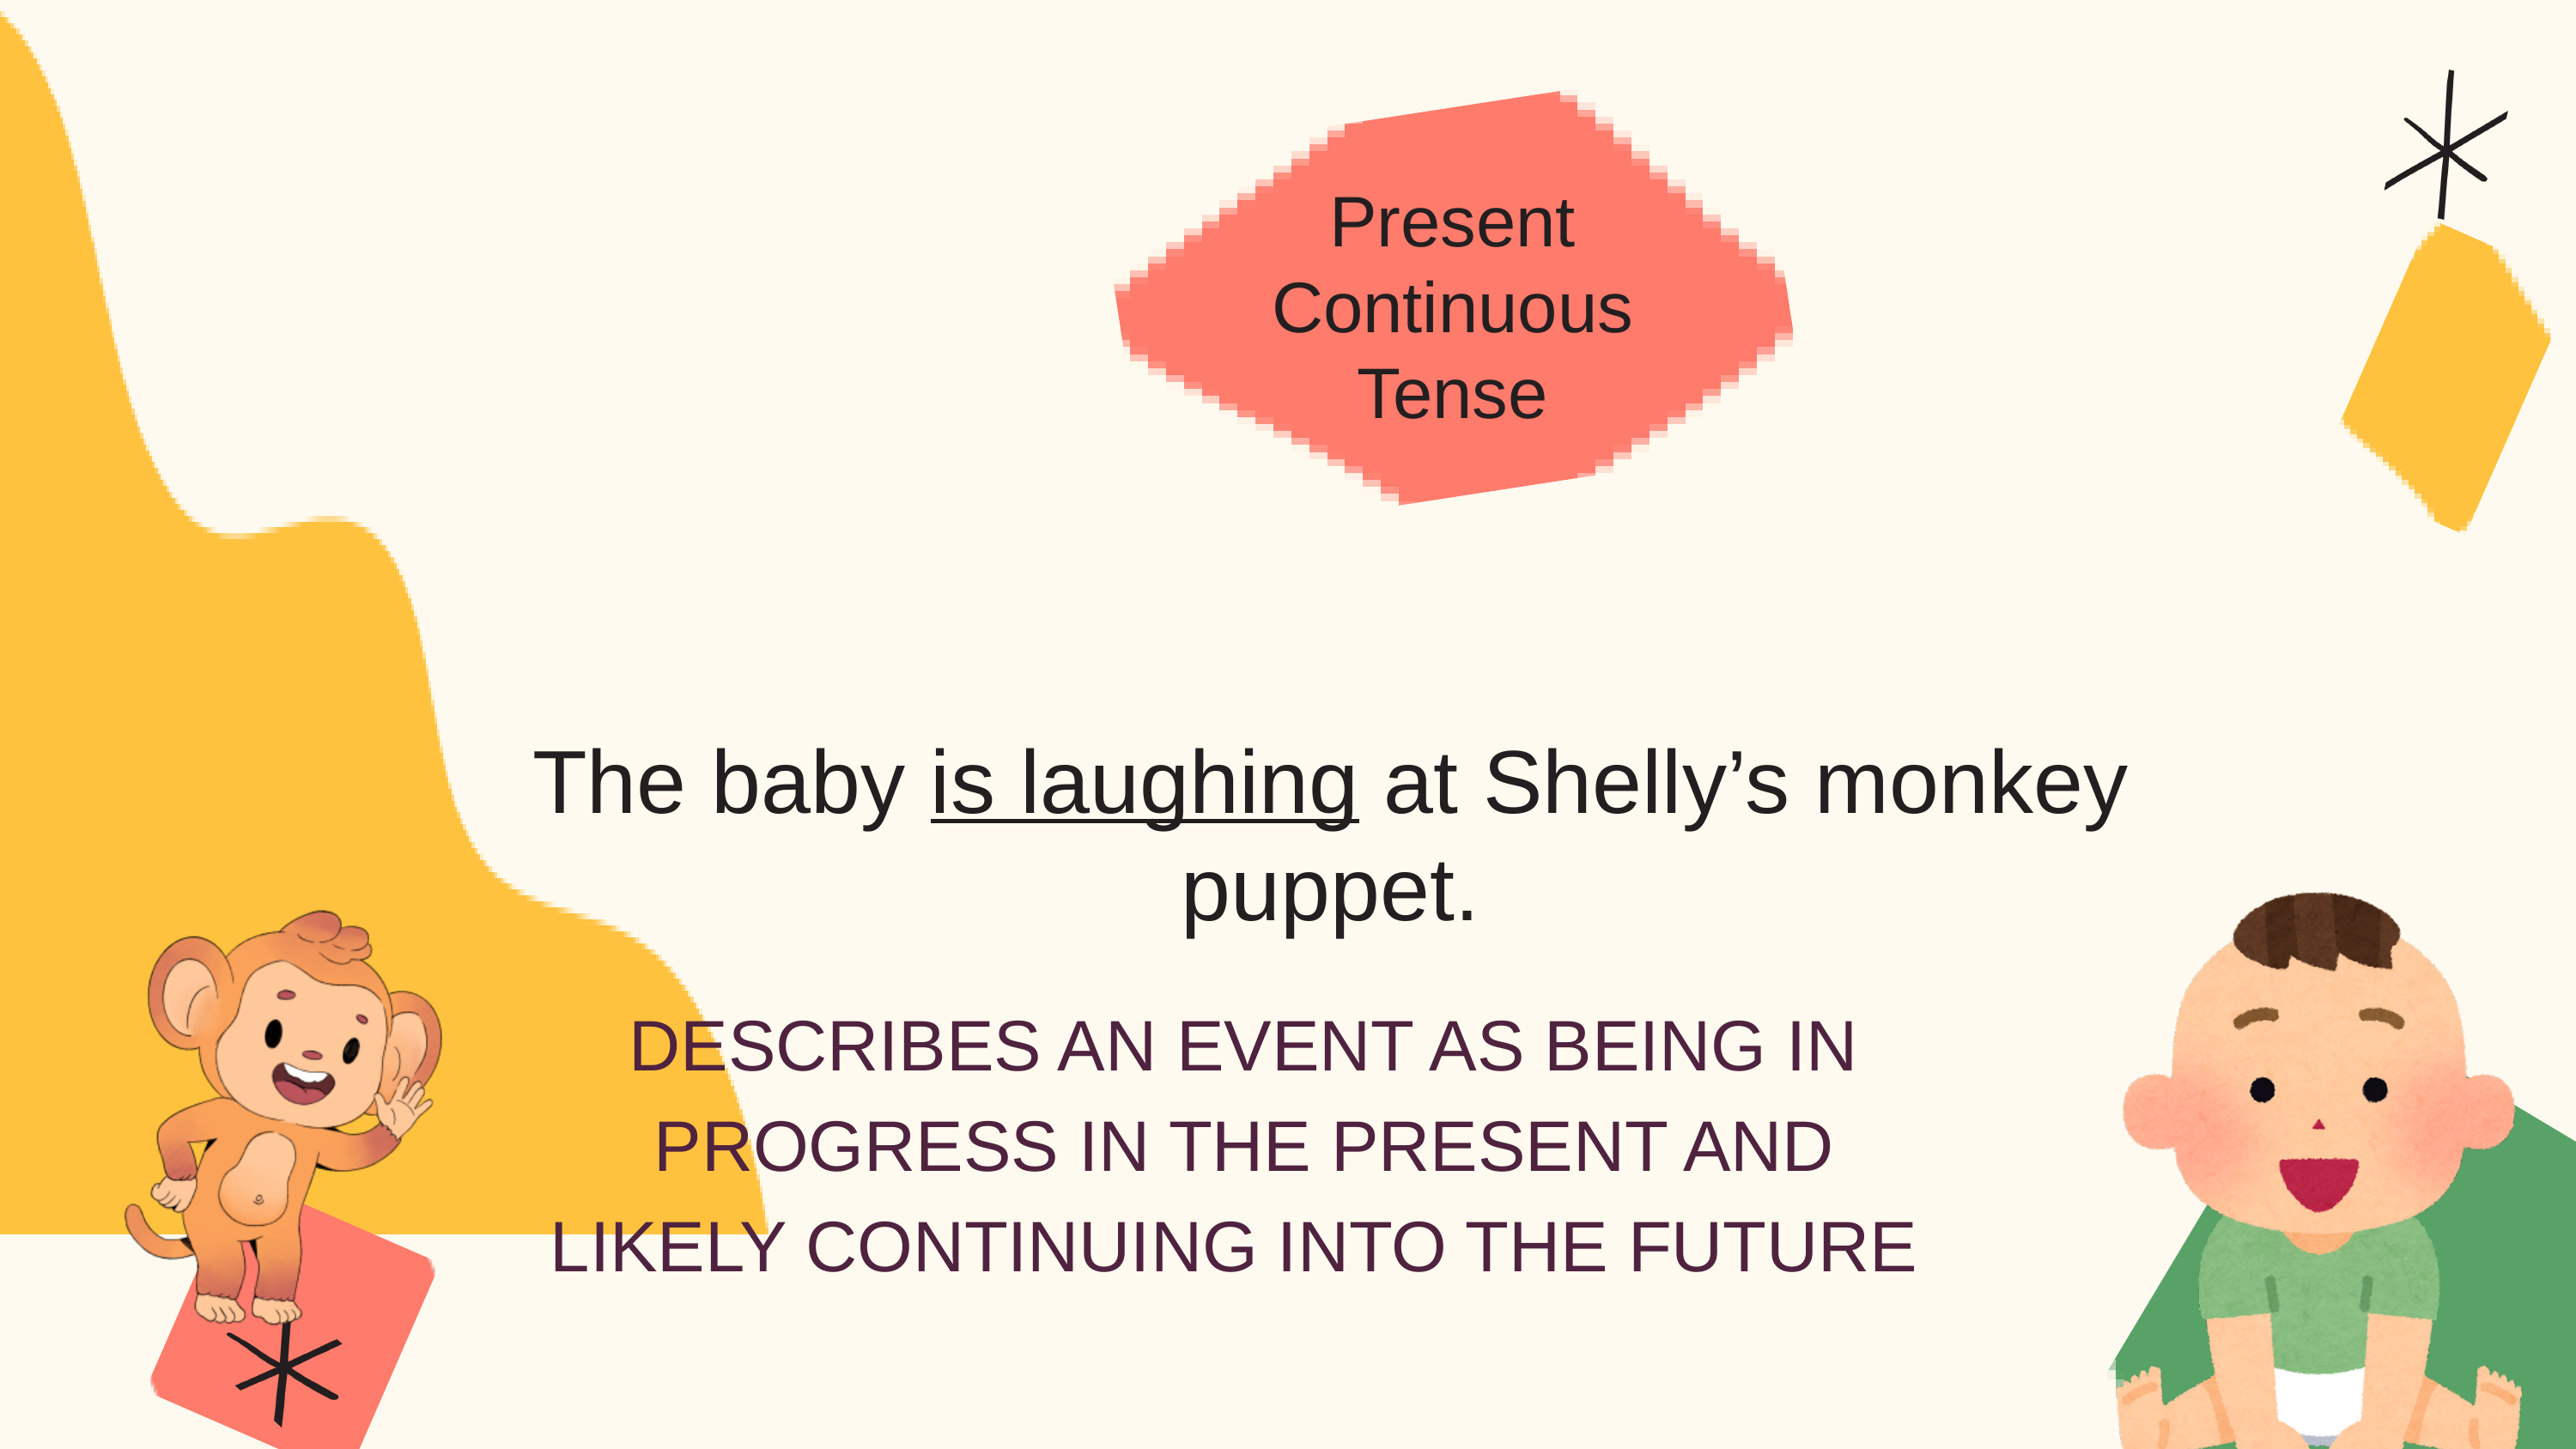

Present Continuous Tense

The baby is laughing at Shelly’s monkey puppet.

DESCRIBES AN EVENT AS BEING IN PROGRESS IN THE PRESENT AND LIKELY CONTINUING INTO THE FUTURE